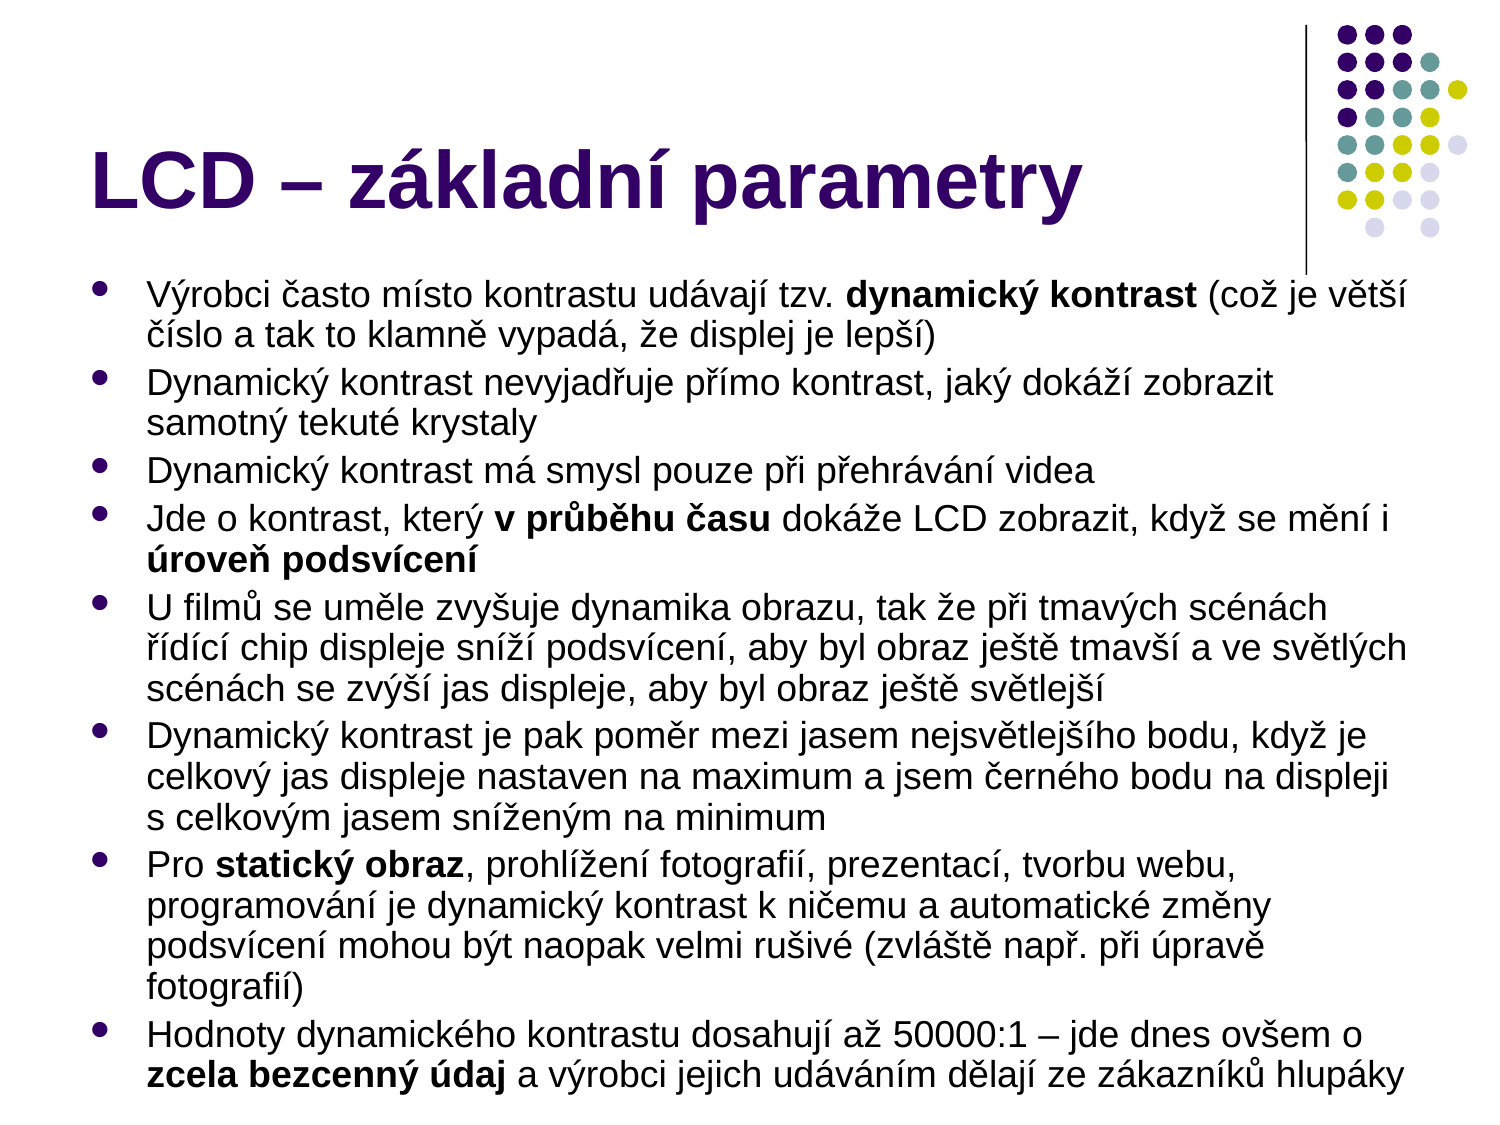

# LCD – základní parametry
Výrobci často místo kontrastu udávají tzv. dynamický kontrast (což je větší číslo a tak to klamně vypadá, že displej je lepší)
Dynamický kontrast nevyjadřuje přímo kontrast, jaký dokáží zobrazit samotný tekuté krystaly
Dynamický kontrast má smysl pouze při přehrávání videa
Jde o kontrast, který v průběhu času dokáže LCD zobrazit, když se mění i úroveň podsvícení
U filmů se uměle zvyšuje dynamika obrazu, tak že při tmavých scénách řídící chip displeje sníží podsvícení, aby byl obraz ještě tmavší a ve světlých scénách se zvýší jas displeje, aby byl obraz ještě světlejší
Dynamický kontrast je pak poměr mezi jasem nejsvětlejšího bodu, když je celkový jas displeje nastaven na maximum a jsem černého bodu na displeji s celkovým jasem sníženým na minimum
Pro statický obraz, prohlížení fotografií, prezentací, tvorbu webu, programování je dynamický kontrast k ničemu a automatické změny podsvícení mohou být naopak velmi rušivé (zvláště např. při úpravě fotografií)
Hodnoty dynamického kontrastu dosahují až 50000:1 – jde dnes ovšem o zcela bezcenný údaj a výrobci jejich udáváním dělají ze zákazníků hlupáky